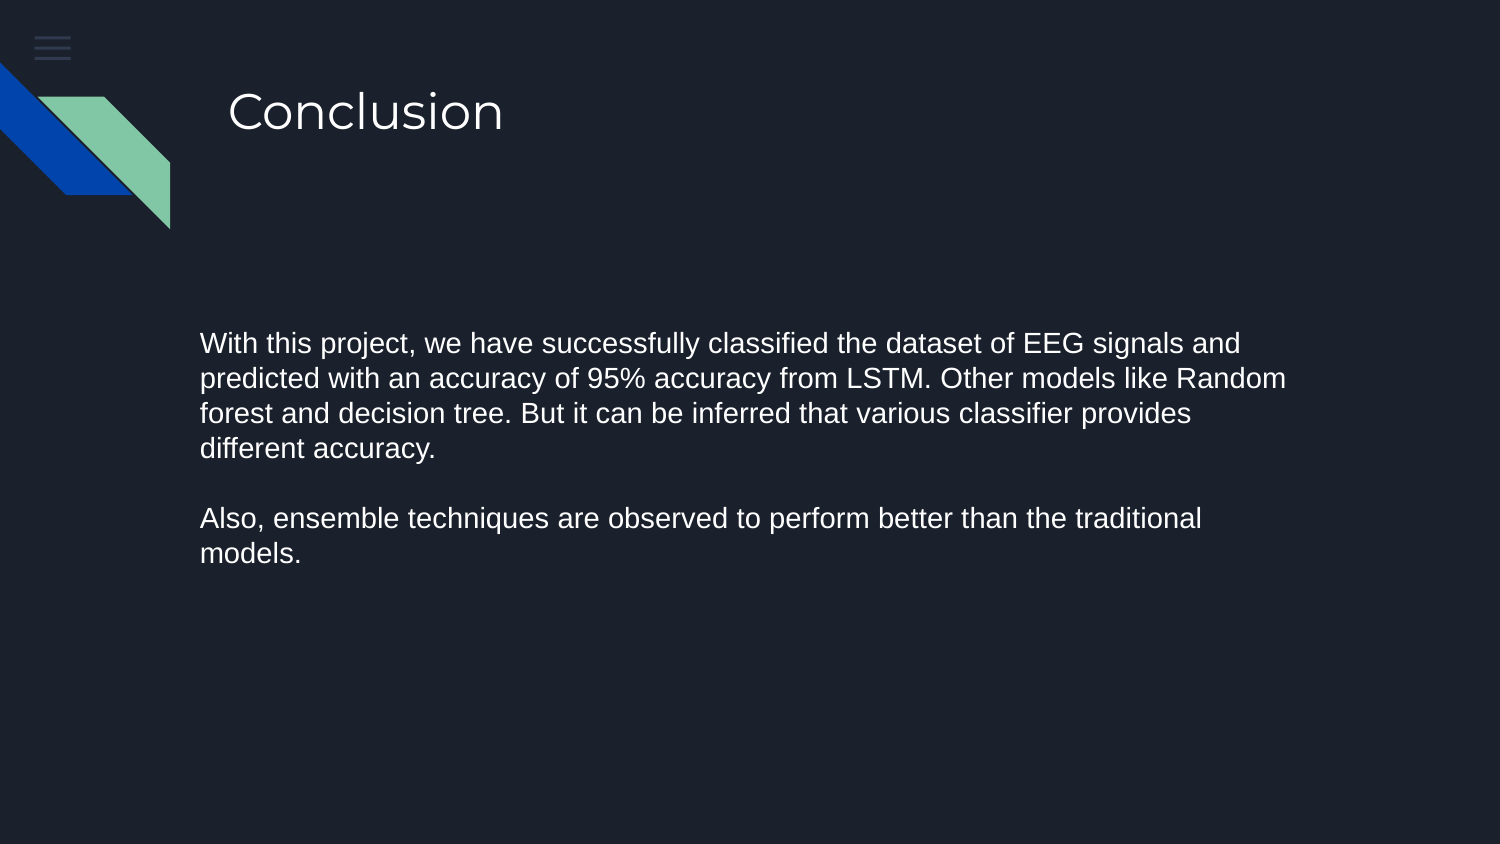

# Conclusion
With this project, we have successfully classified the dataset of EEG signals and predicted with an accuracy of 95% accuracy from LSTM. Other models like Random forest and decision tree. But it can be inferred that various classifier provides different accuracy.
Also, ensemble techniques are observed to perform better than the traditional models.